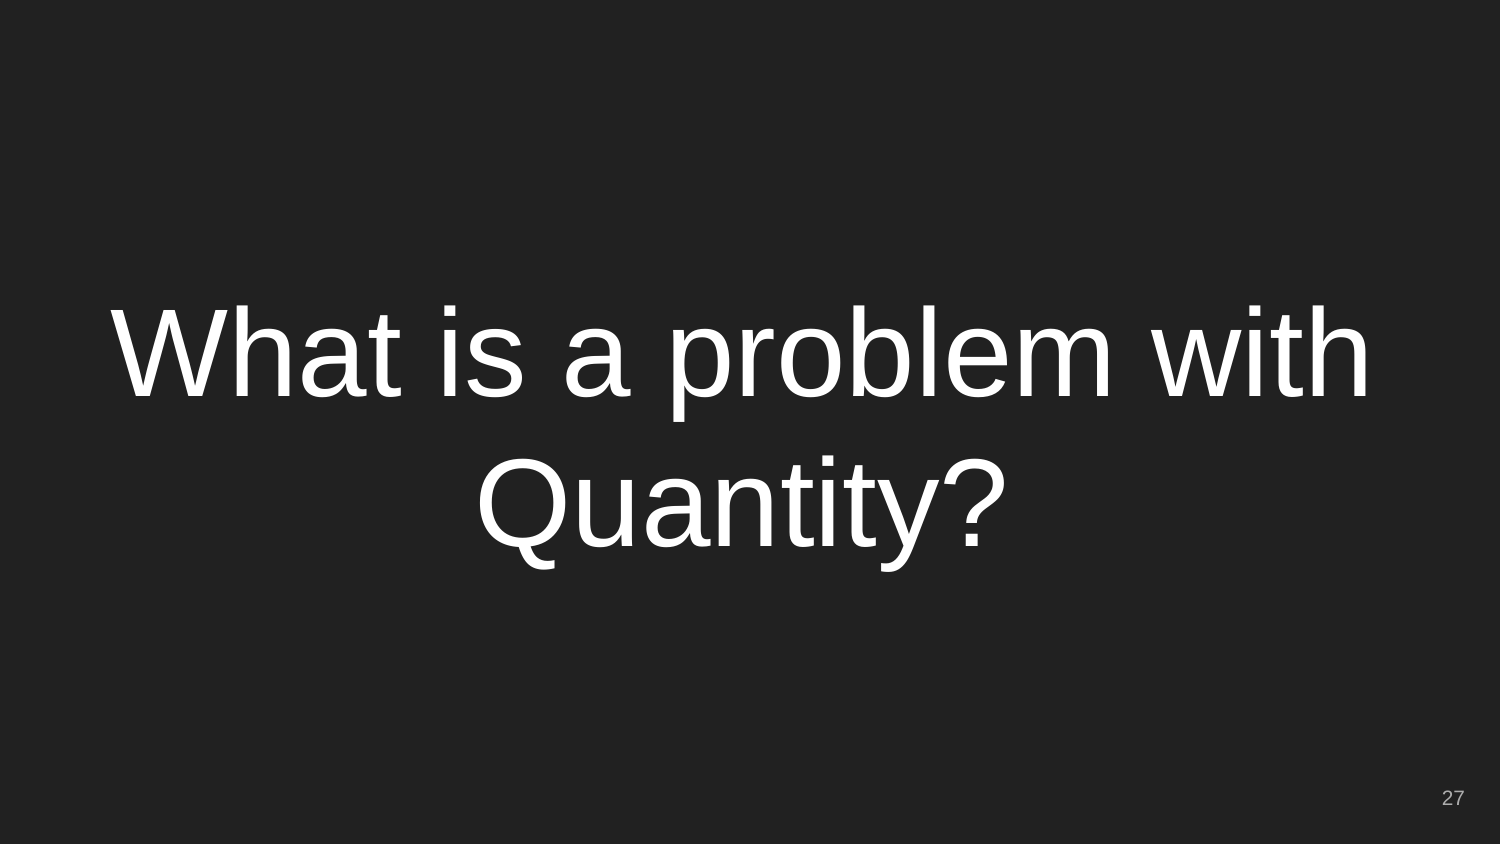

# What is a problem with Quantity?
27